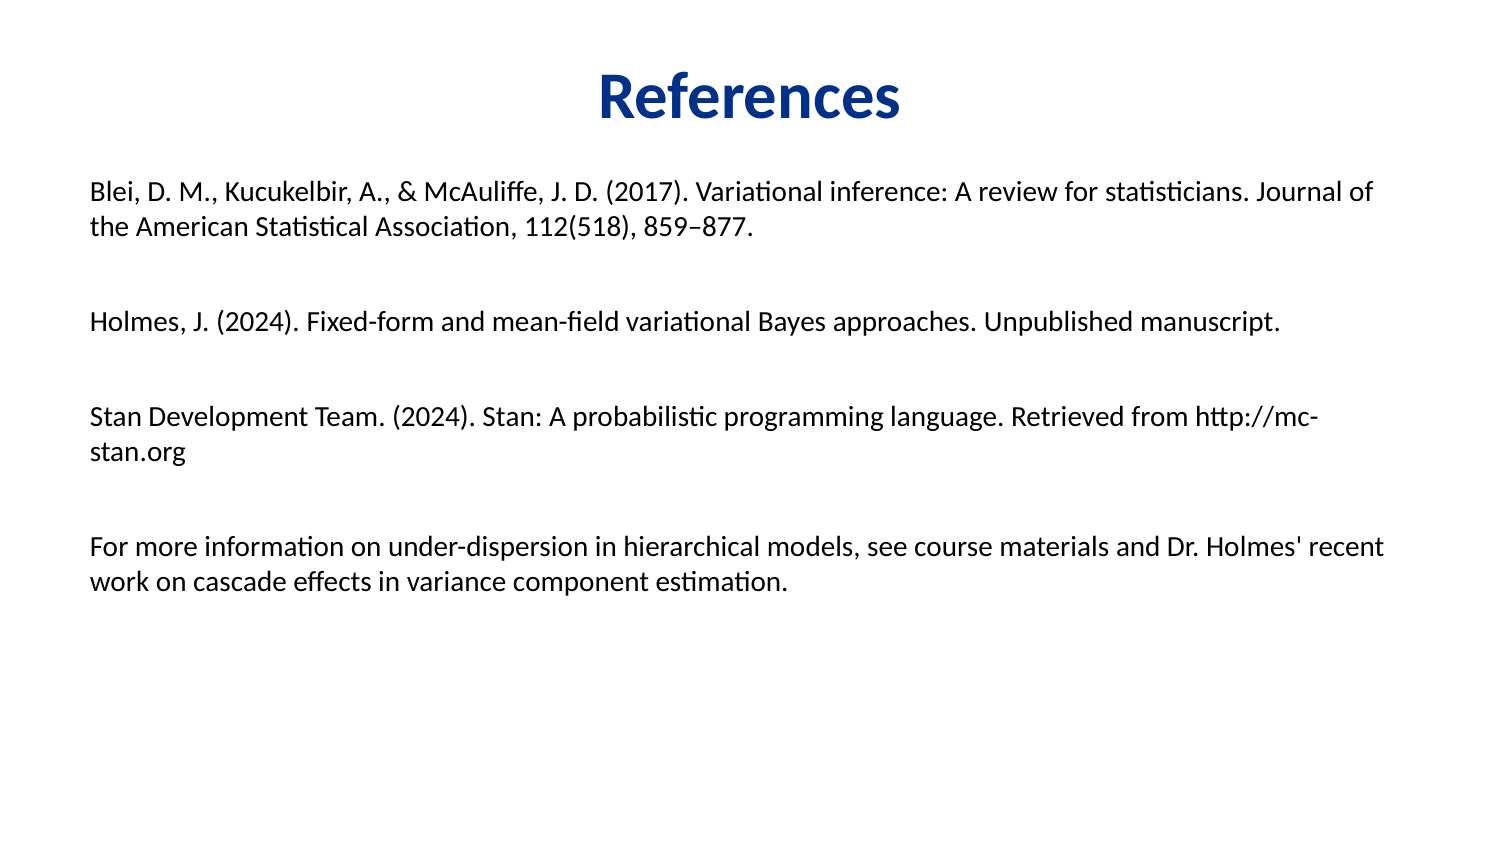

References
Blei, D. M., Kucukelbir, A., & McAuliffe, J. D. (2017). Variational inference: A review for statisticians. Journal of the American Statistical Association, 112(518), 859–877.

Holmes, J. (2024). Fixed-form and mean-field variational Bayes approaches. Unpublished manuscript.

Stan Development Team. (2024). Stan: A probabilistic programming language. Retrieved from http://mc-stan.org

For more information on under-dispersion in hierarchical models, see course materials and Dr. Holmes' recent work on cascade effects in variance component estimation.